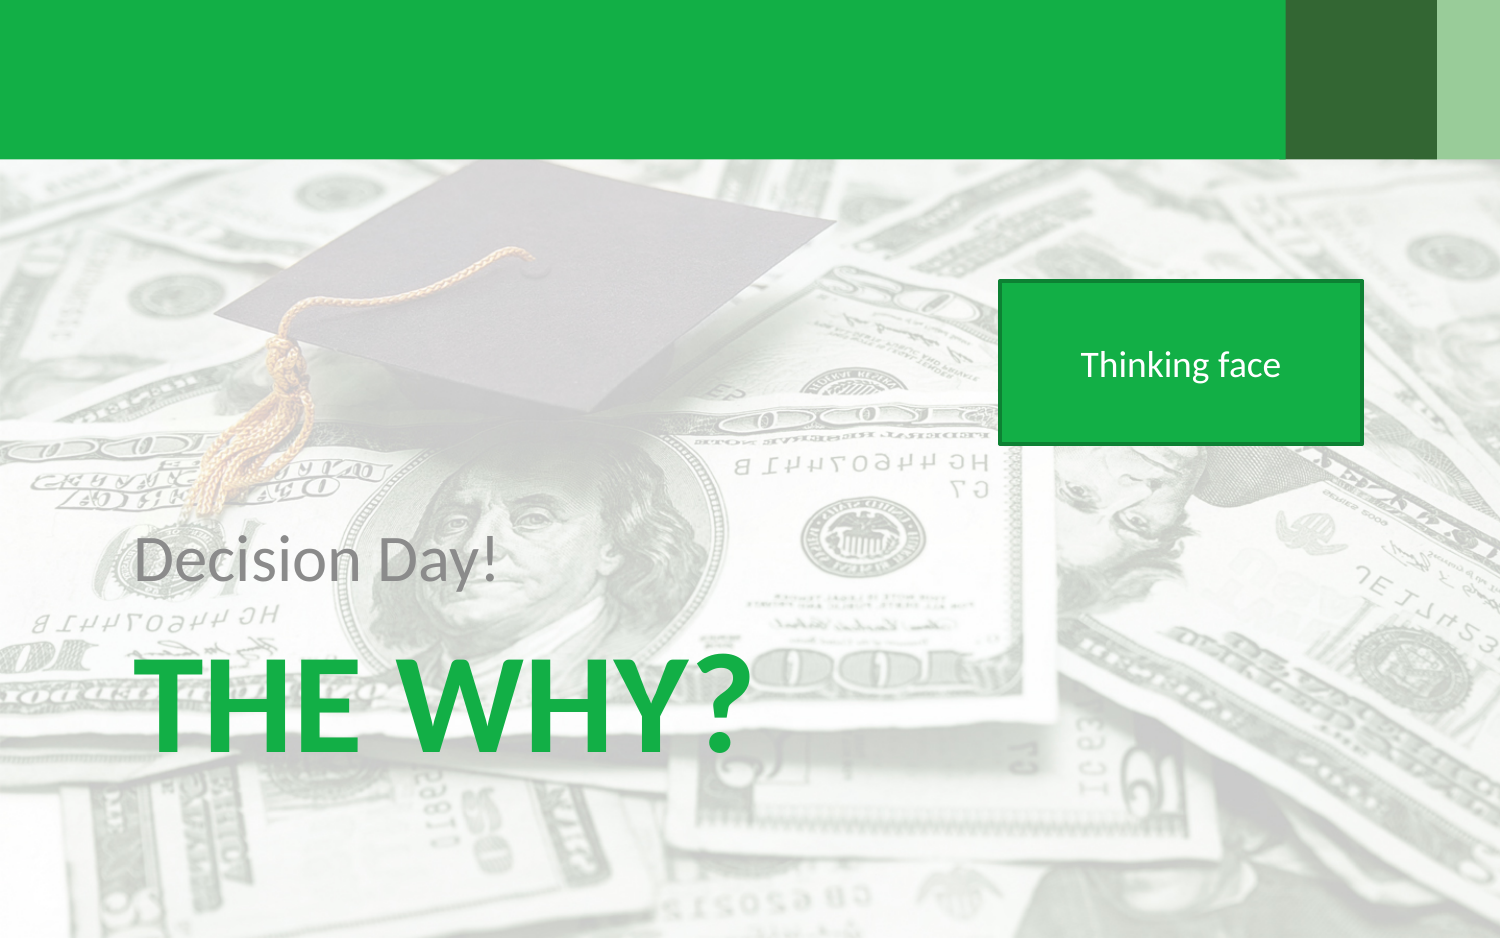

Thinking face
Decision Day!
# THE WHY?